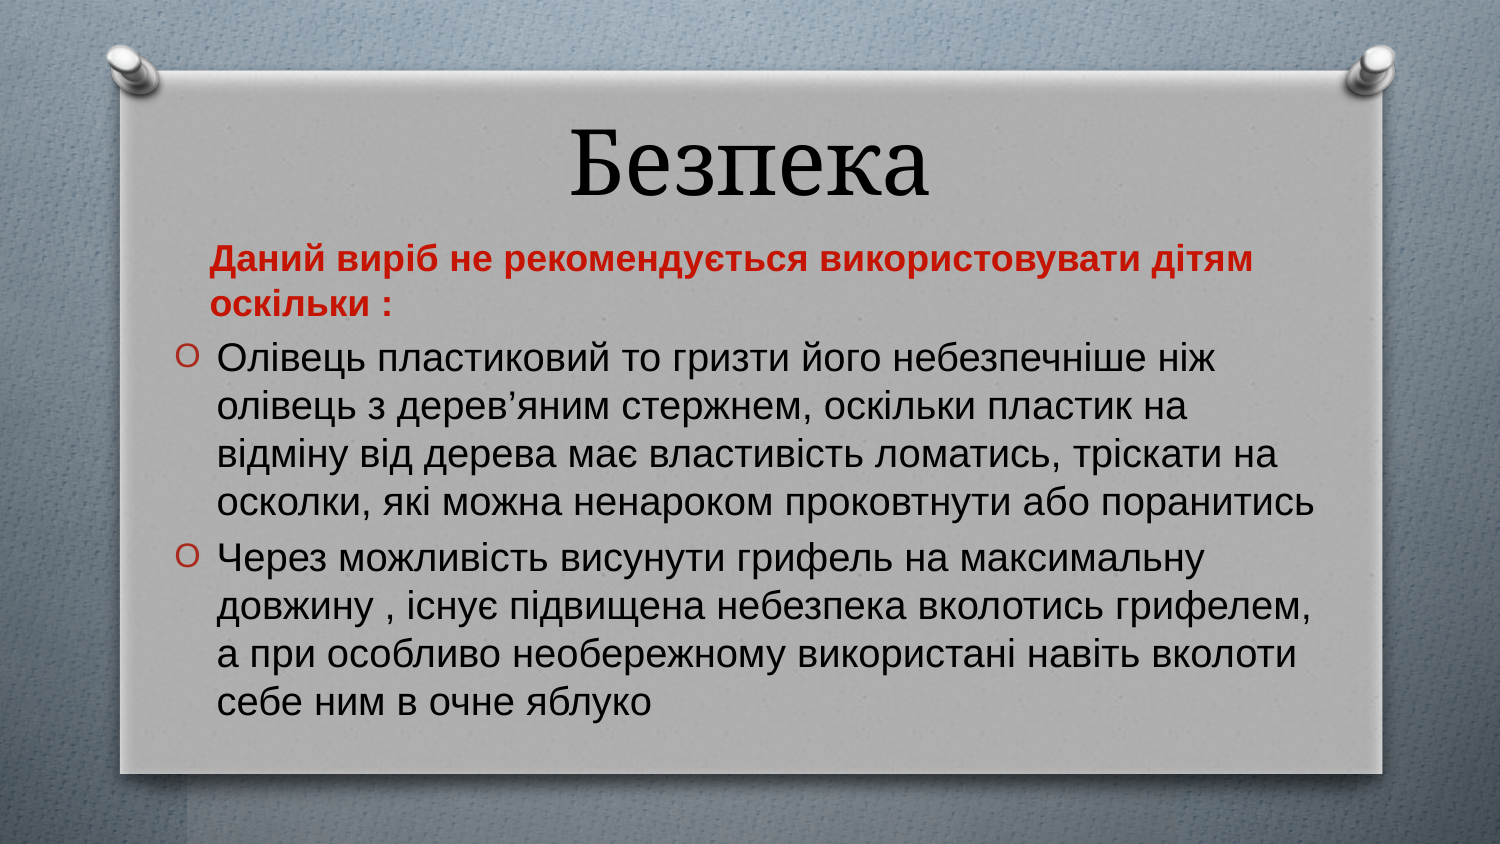

# Безпека
Даний виріб не рекомендується використовувати дітям оскільки :
Олівець пластиковий то гризти його небезпечніше ніж олівець з дерев’яним стержнем, оскільки пластик на відміну від дерева має властивість ломатись, тріскати на осколки, які можна ненароком проковтнути або поранитись
Через можливість висунути грифель на максимальну довжину , існує підвищена небезпека вколотись грифелем, а при особливо необережному використані навіть вколоти себе ним в очне яблуко